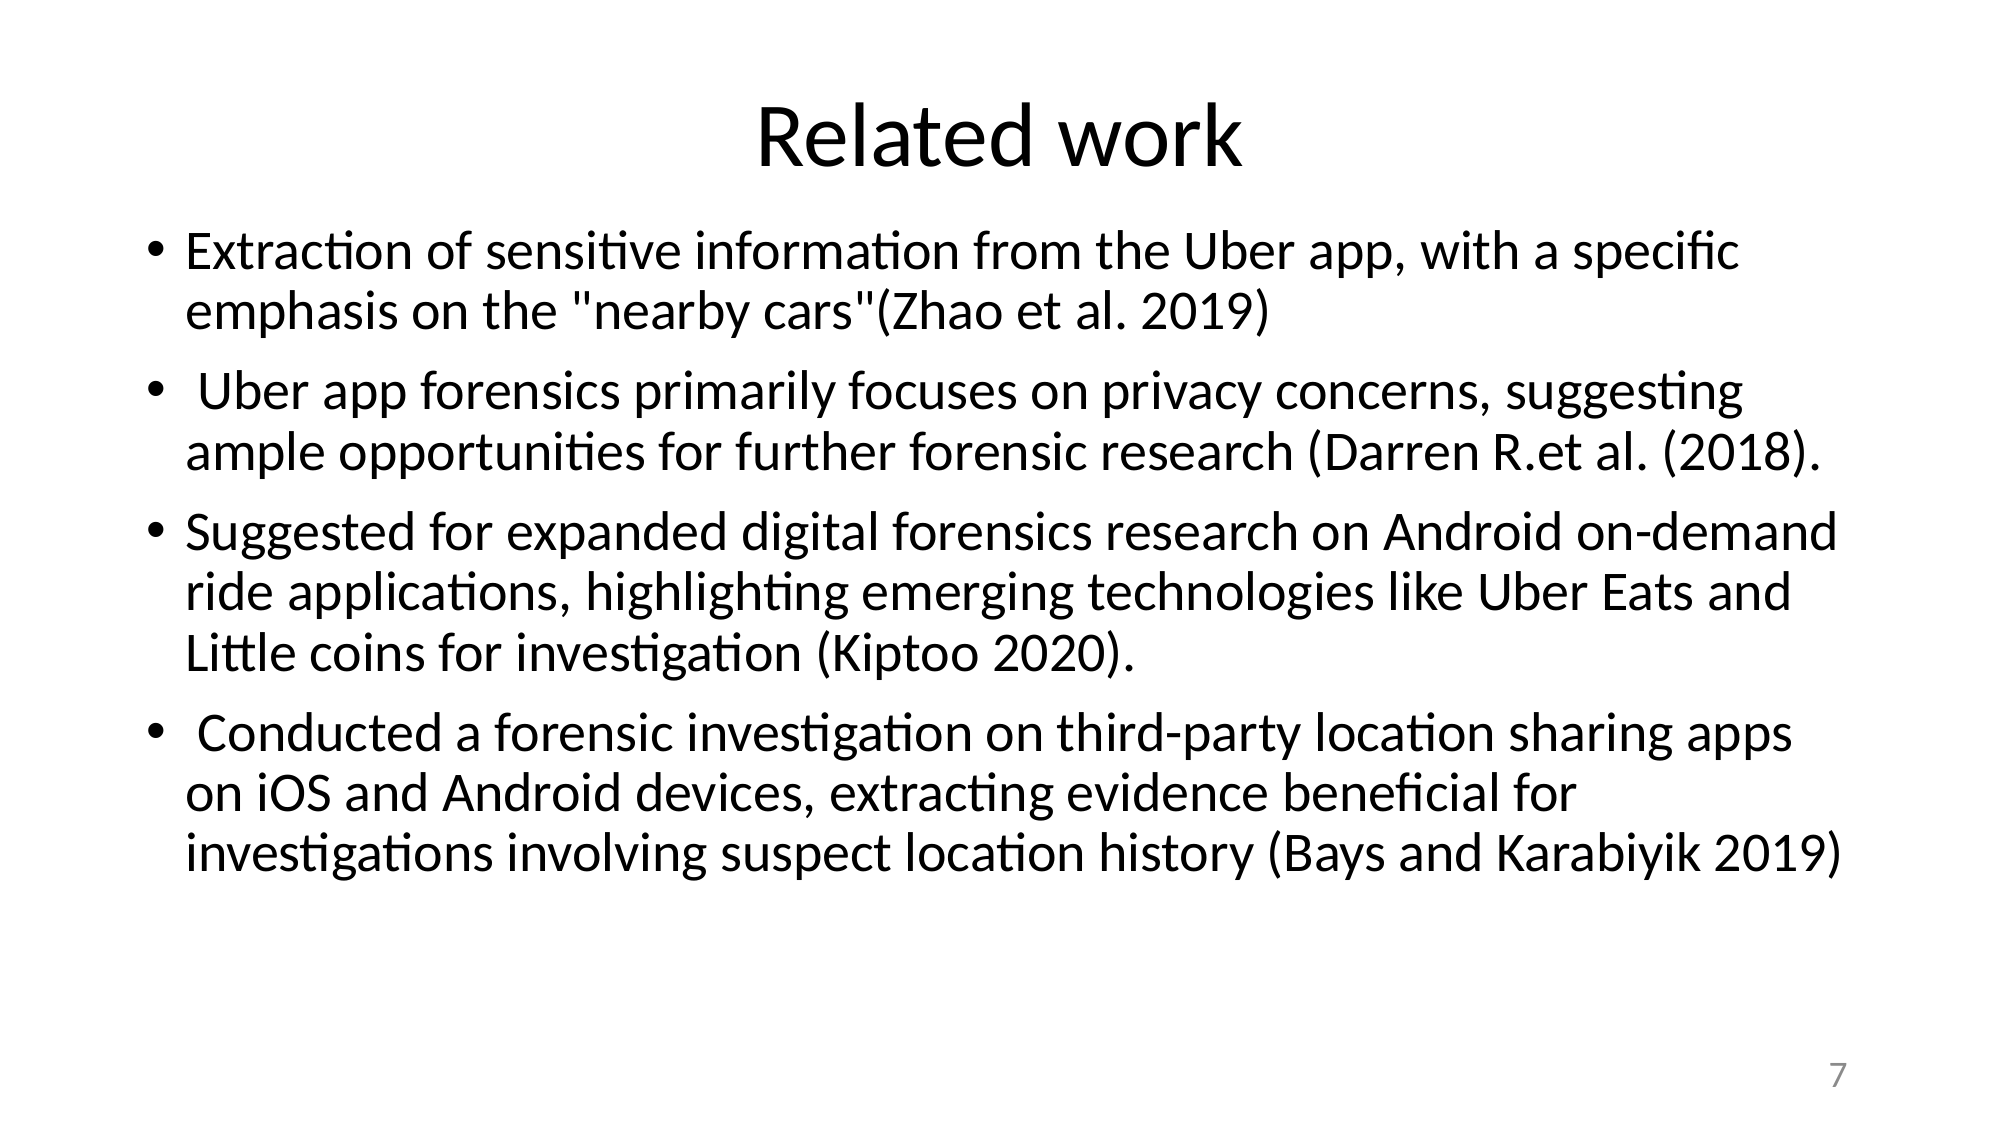

# Related work
Extraction of sensitive information from the Uber app, with a specific emphasis on the "nearby cars"(Zhao et al. 2019)
 Uber app forensics primarily focuses on privacy concerns, suggesting ample opportunities for further forensic research (Darren R.et al. (2018).
Suggested for expanded digital forensics research on Android on-demand ride applications, highlighting emerging technologies like Uber Eats and Little coins for investigation (Kiptoo 2020).
 Conducted a forensic investigation on third-party location sharing apps on iOS and Android devices, extracting evidence beneficial for investigations involving suspect location history (Bays and Karabiyik 2019)
7